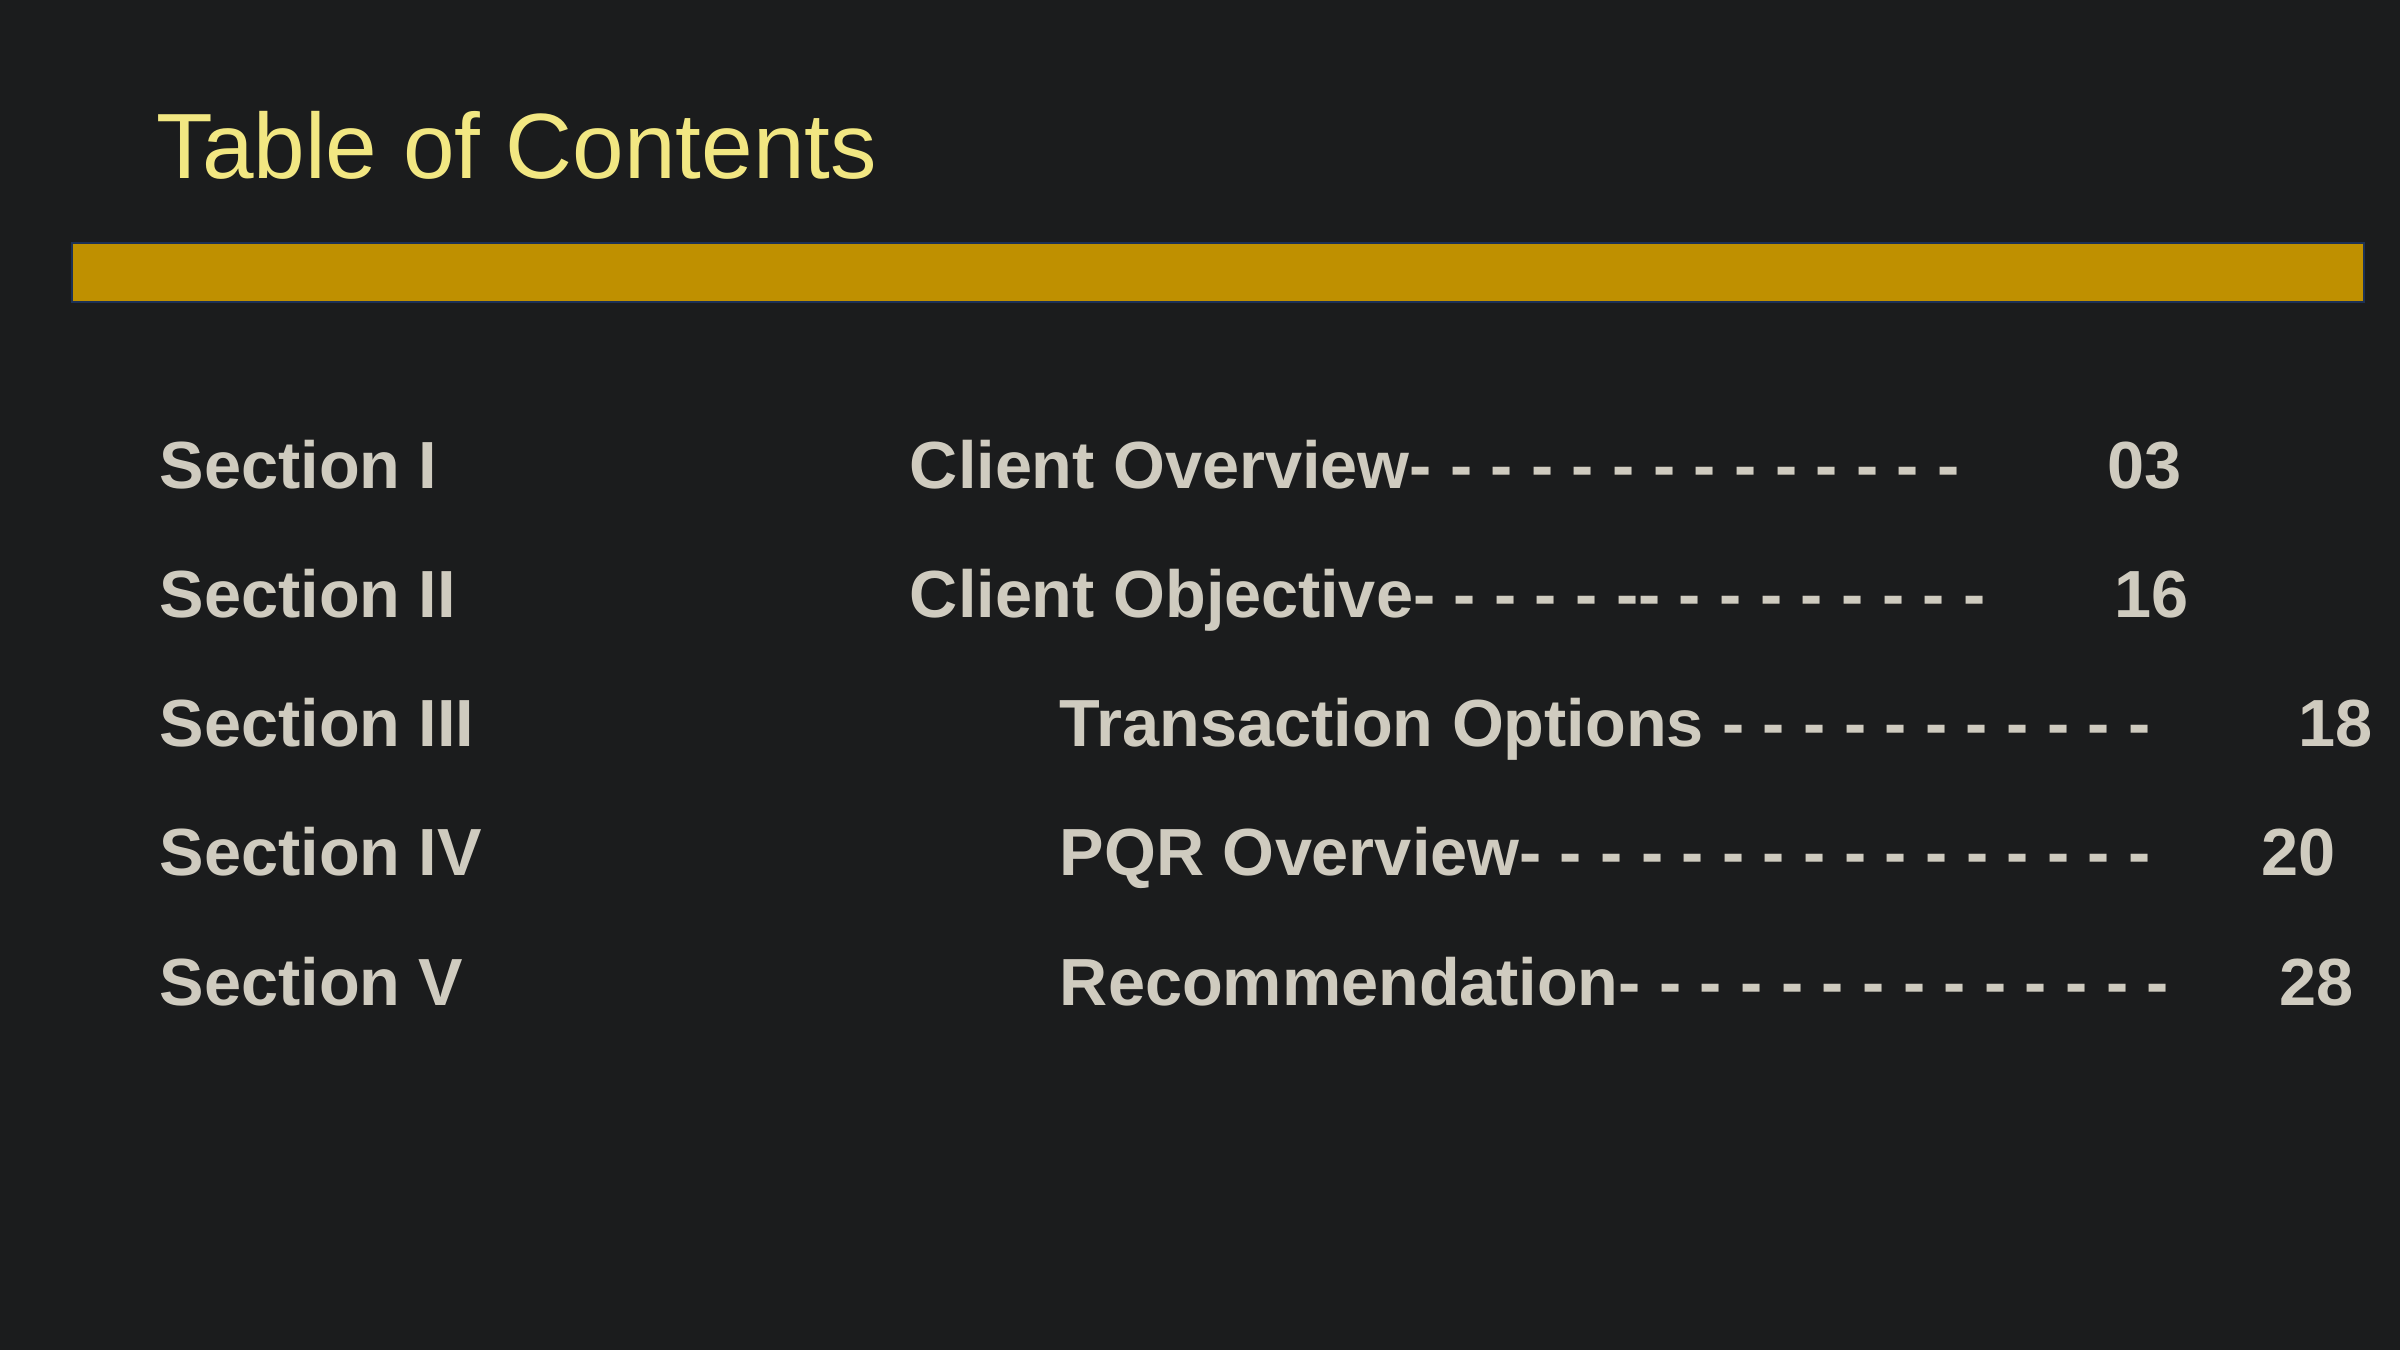

Table of Contents

Section I				Client Overview- - - - - - - - - - - - - -        03

Section II				Client Objective- - - - - -- - - - - - - - -       16

Section III				Transaction Options - - - - - - - - - - -        18

Section IV				PQR Overview- - - - - - - - - - - - - - - -      20

Section V				Recommendation- - - - - - - - - - - - - -      28